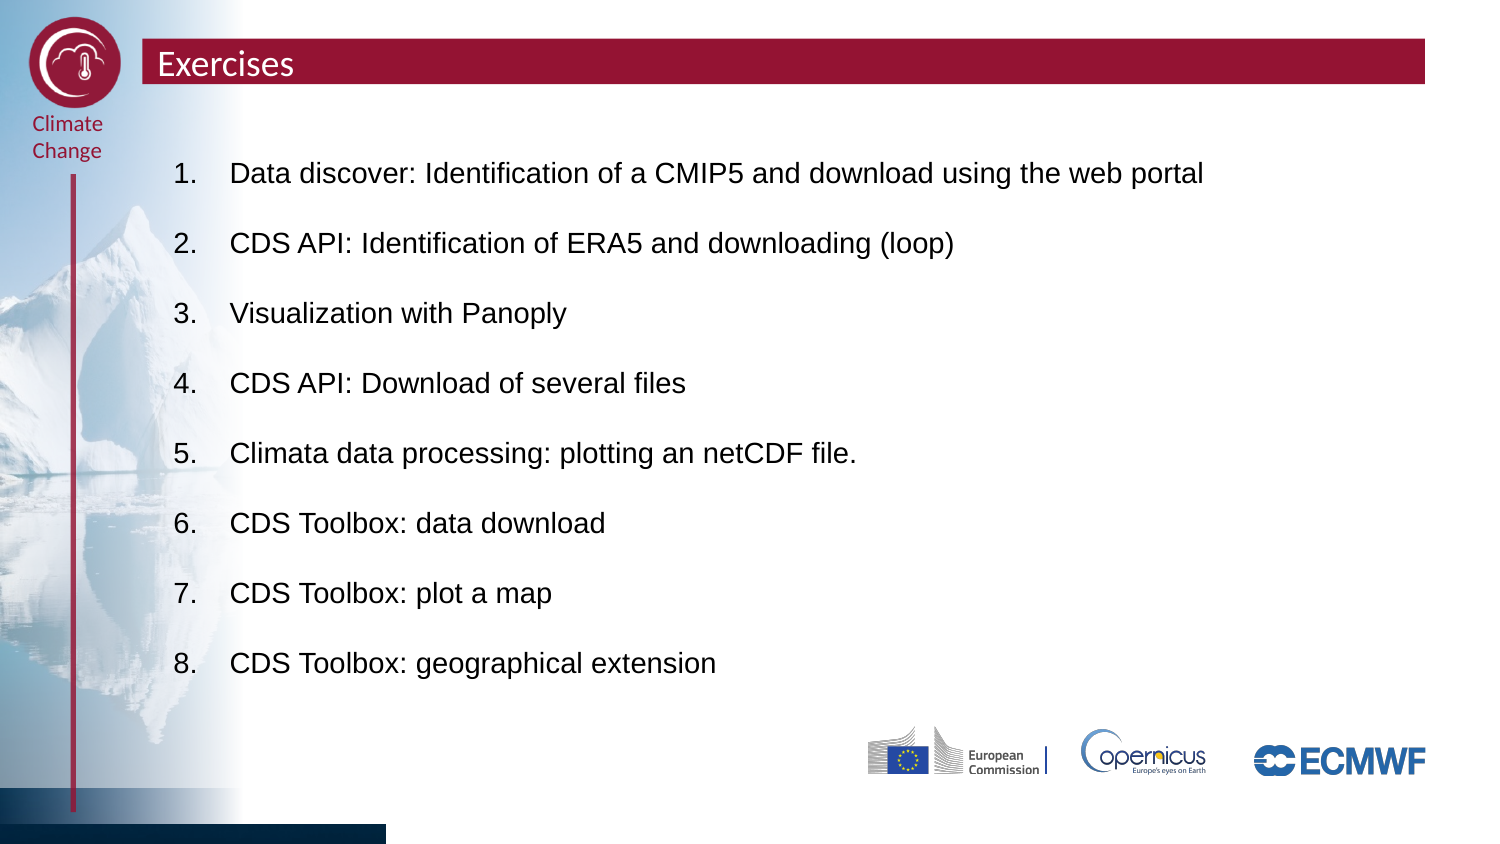

# Exercises
Data discover: Identification of a CMIP5 and download using the web portal

CDS API: Identification of ERA5 and downloading (loop)

Visualization with Panoply

CDS API: Download of several files

Climata data processing: plotting an netCDF file.

CDS Toolbox: data download

CDS Toolbox: plot a map

CDS Toolbox: geographical extension